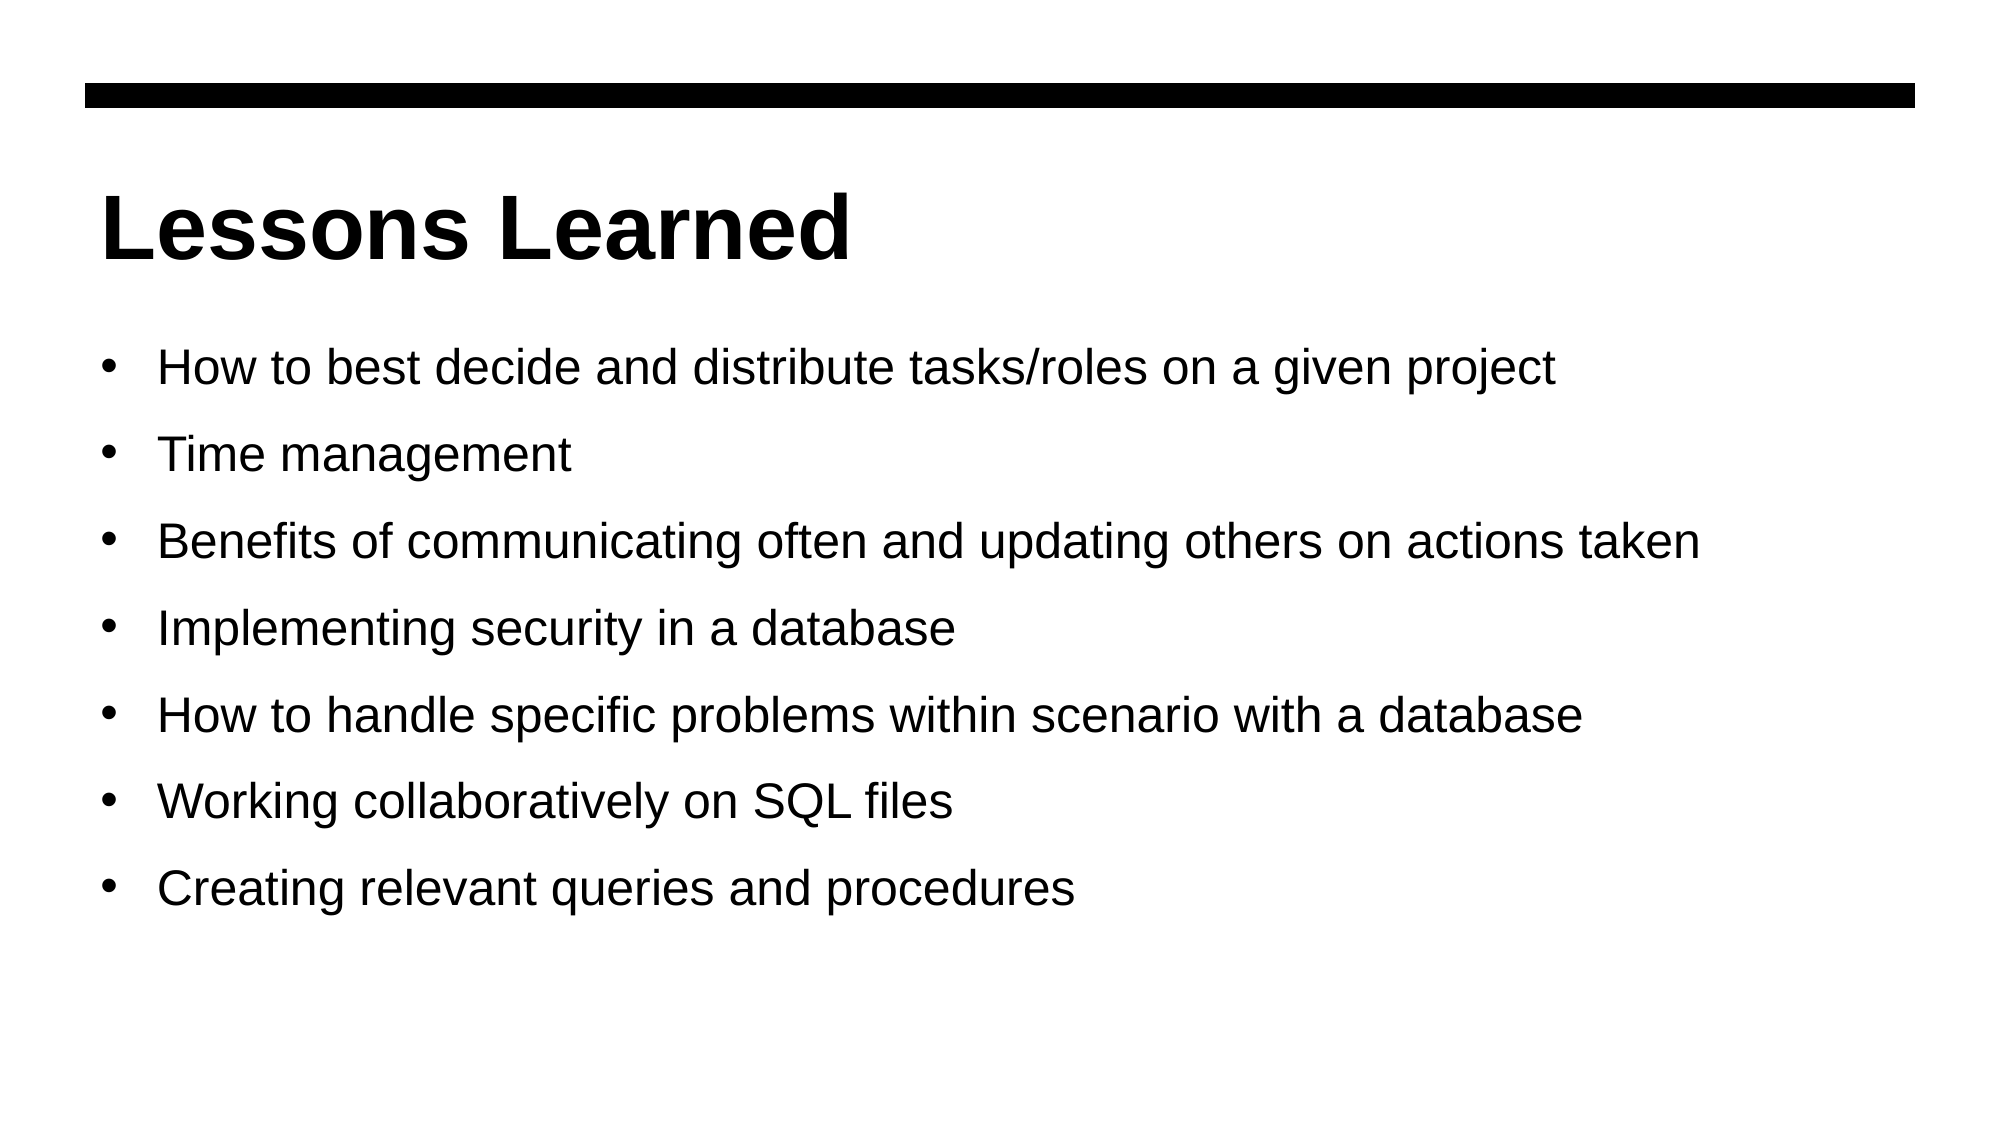

# Lessons Learned
How to best decide and distribute tasks/roles on a given project
Time management
Benefits of communicating often and updating others on actions taken
Implementing security in a database
How to handle specific problems within scenario with a database
Working collaboratively on SQL files
Creating relevant queries and procedures